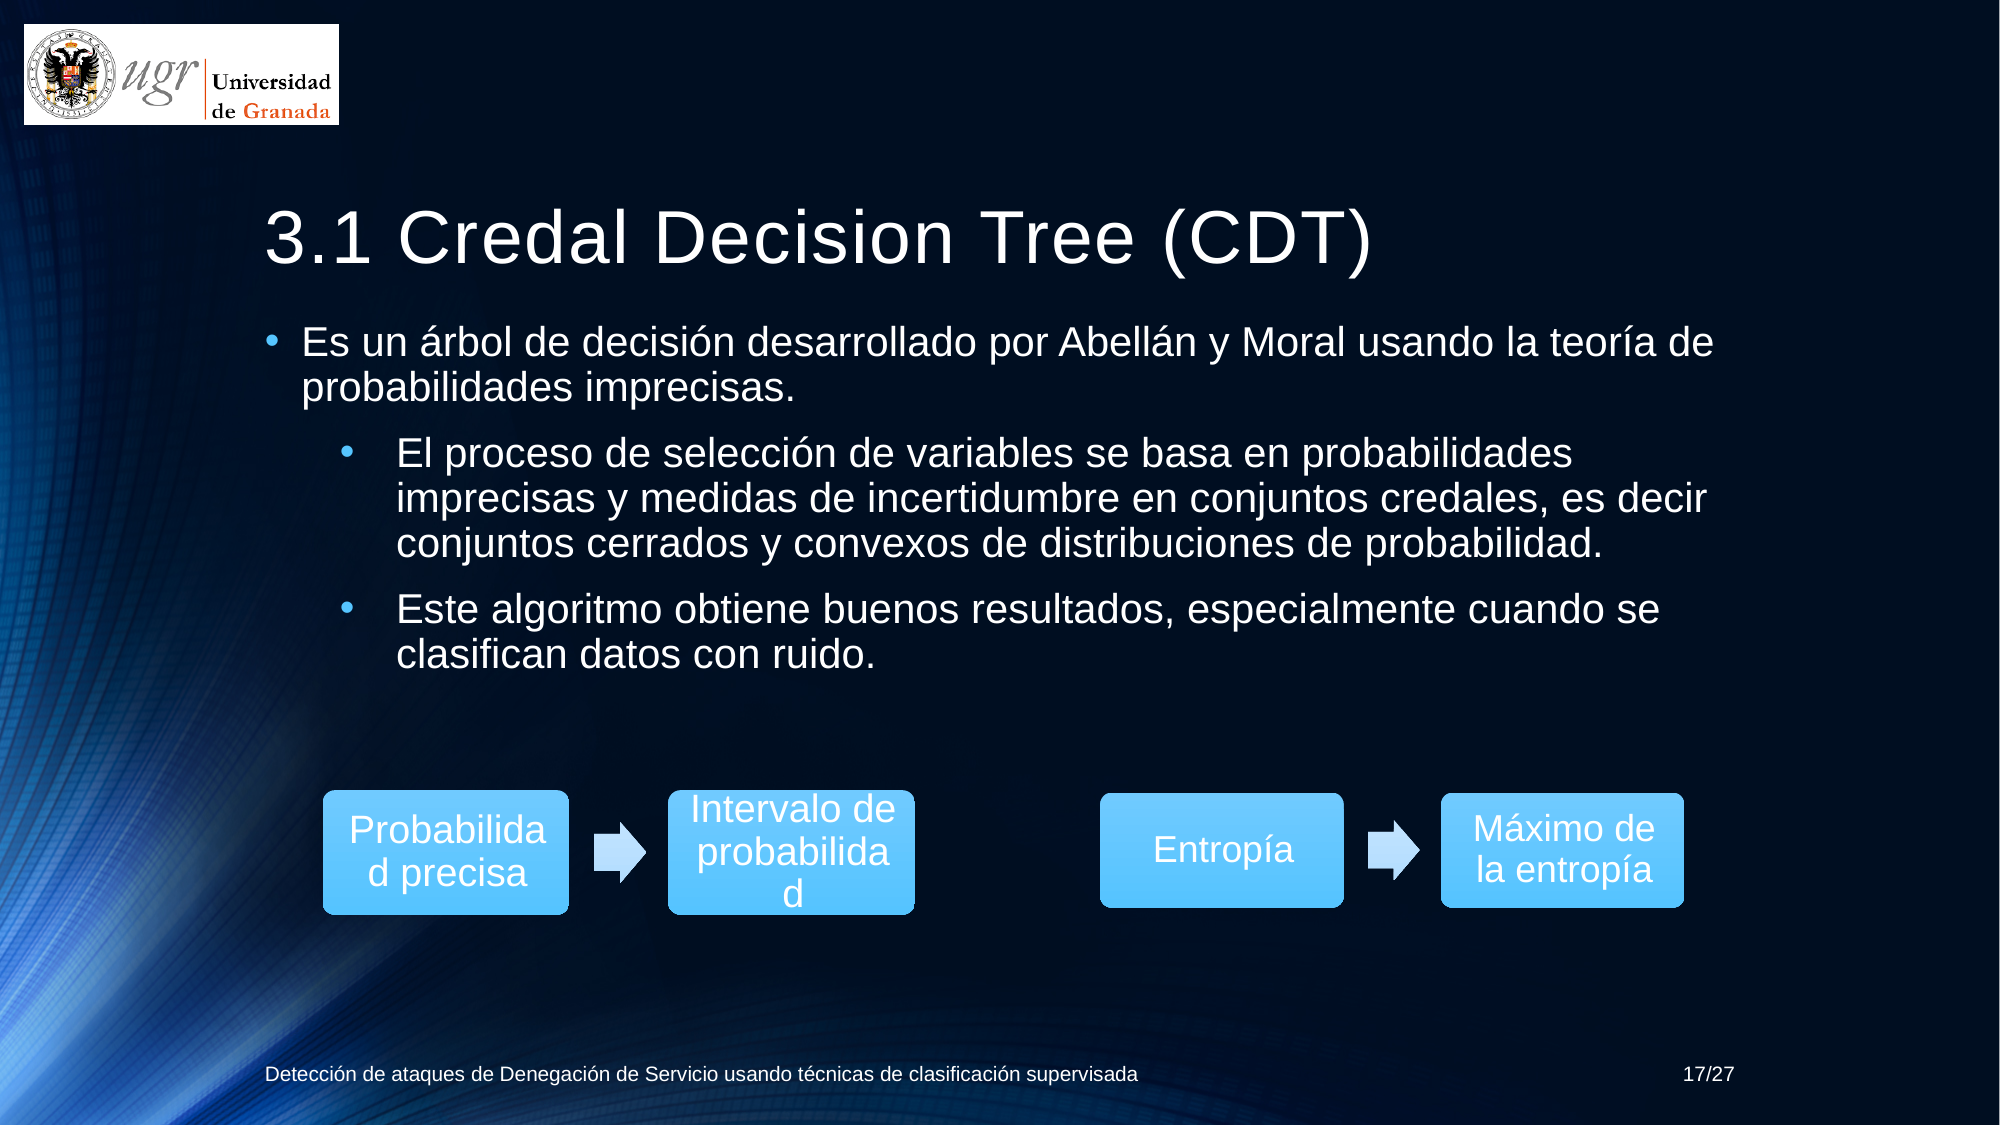

# 3.1 Credal Decision Tree (CDT)
Es un árbol de decisión desarrollado por Abellán y Moral usando la teoría de probabilidades imprecisas.
El proceso de selección de variables se basa en probabilidades imprecisas y medidas de incertidumbre en conjuntos credales, es decir conjuntos cerrados y convexos de distribuciones de probabilidad.
Este algoritmo obtiene buenos resultados, especialmente cuando se clasifican datos con ruido.

Probabilidad precisa

Intervalo de probabilidad
Entropía

Máximo de la entropía
Detección de ataques de Denegación de Servicio usando técnicas de clasificación supervisada
17/27